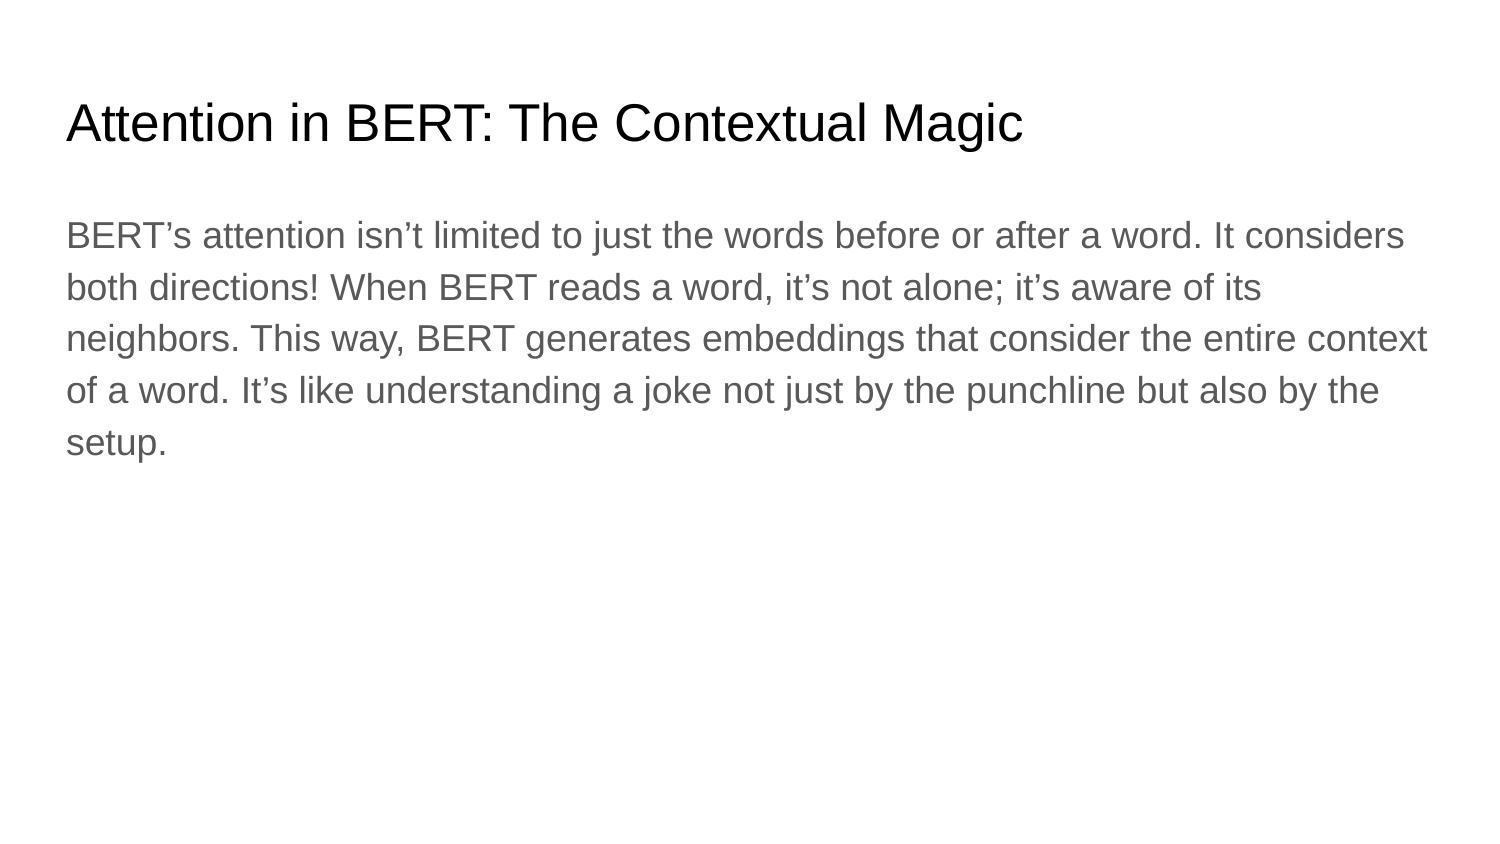

# Attention in BERT: The Contextual Magic

BERT’s attention isn’t limited to just the words before or after a word. It considers both directions! When BERT reads a word, it’s not alone; it’s aware of its neighbors. This way, BERT generates embeddings that consider the entire context of a word. It’s like understanding a joke not just by the punchline but also by the setup.